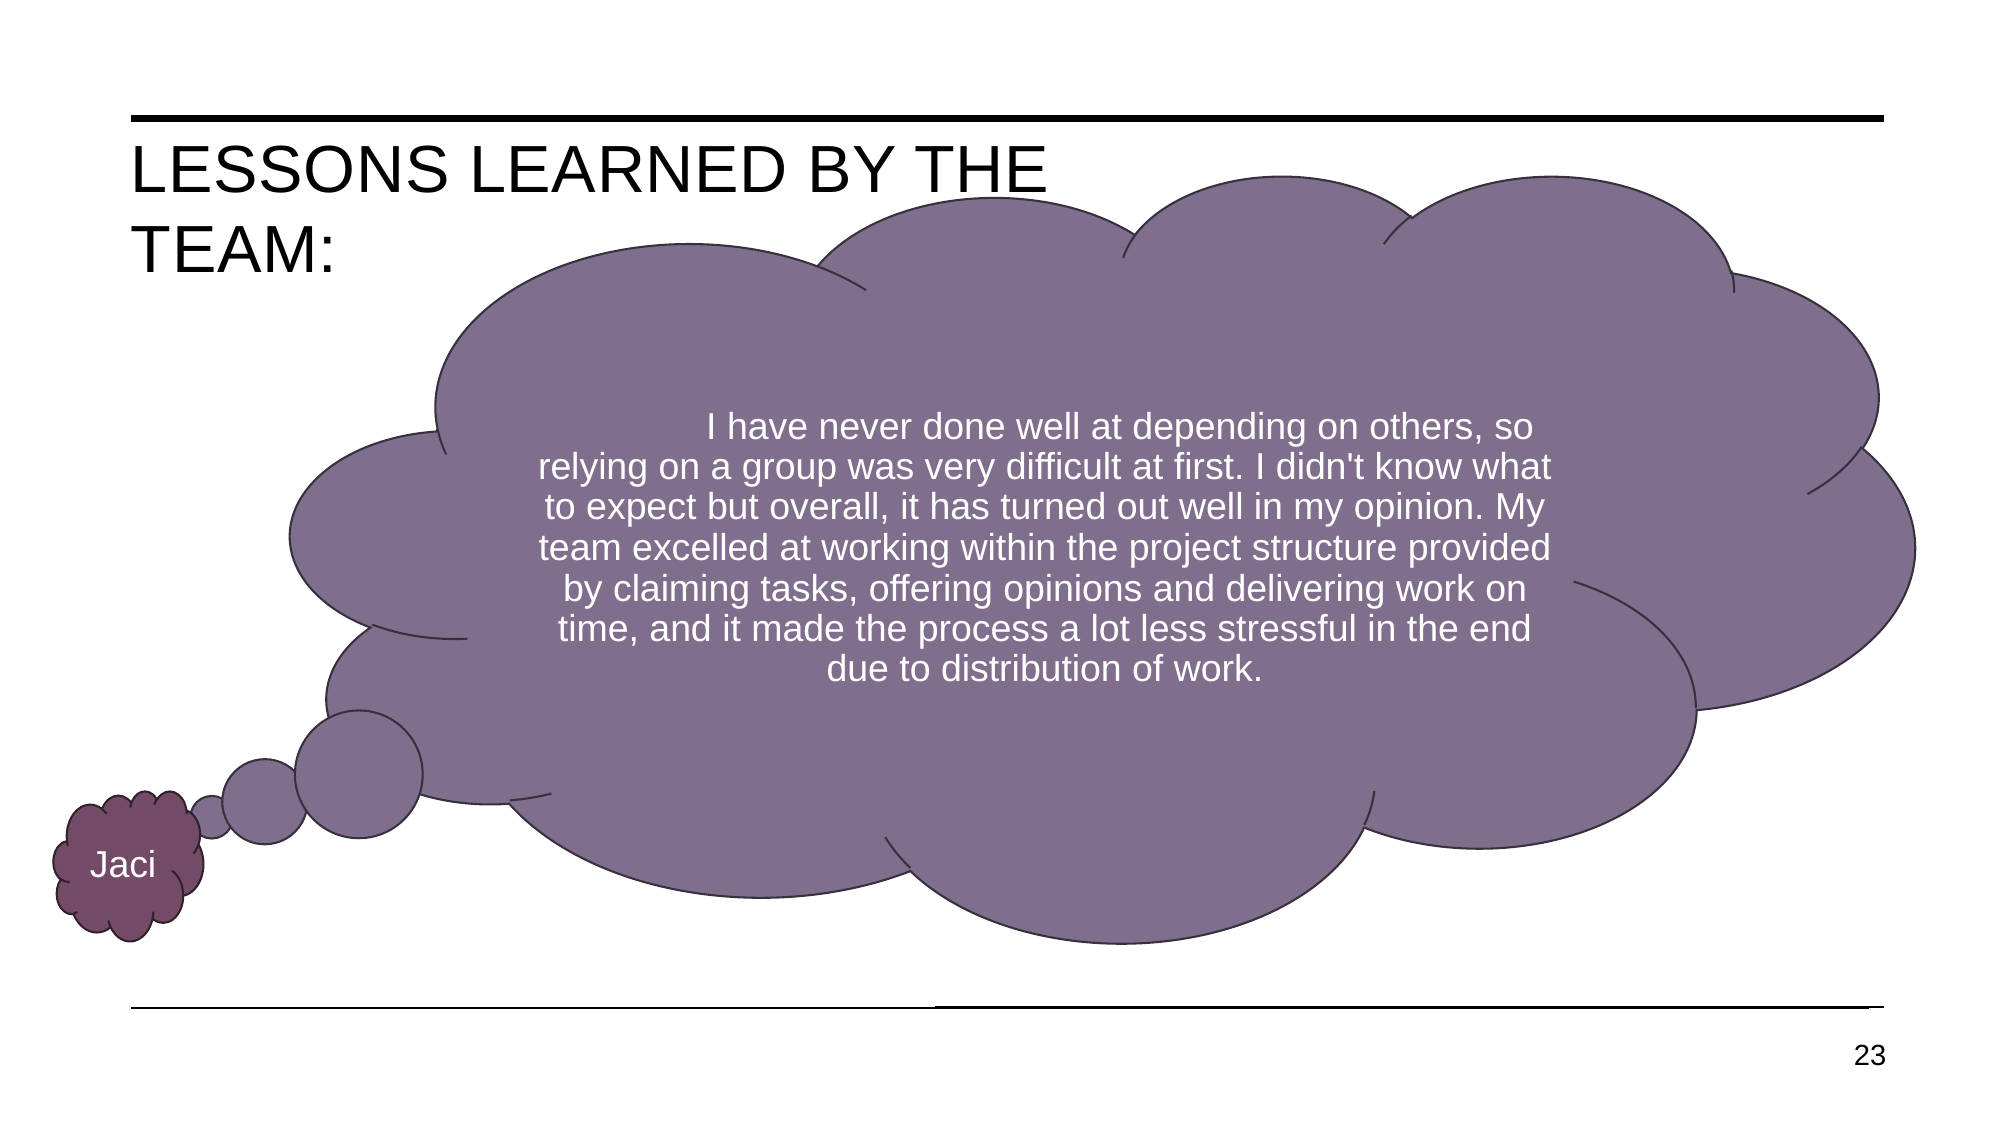

# Lessons learned by the team:

	I have never done well at depending on others, so relying on a group was very difficult at first. I didn't know what to expect but overall, it has turned out well in my opinion. My team excelled at working within the project structure provided by claiming tasks, offering opinions and delivering work on time, and it made the process a lot less stressful in the end due to distribution of work.

Jaci
23